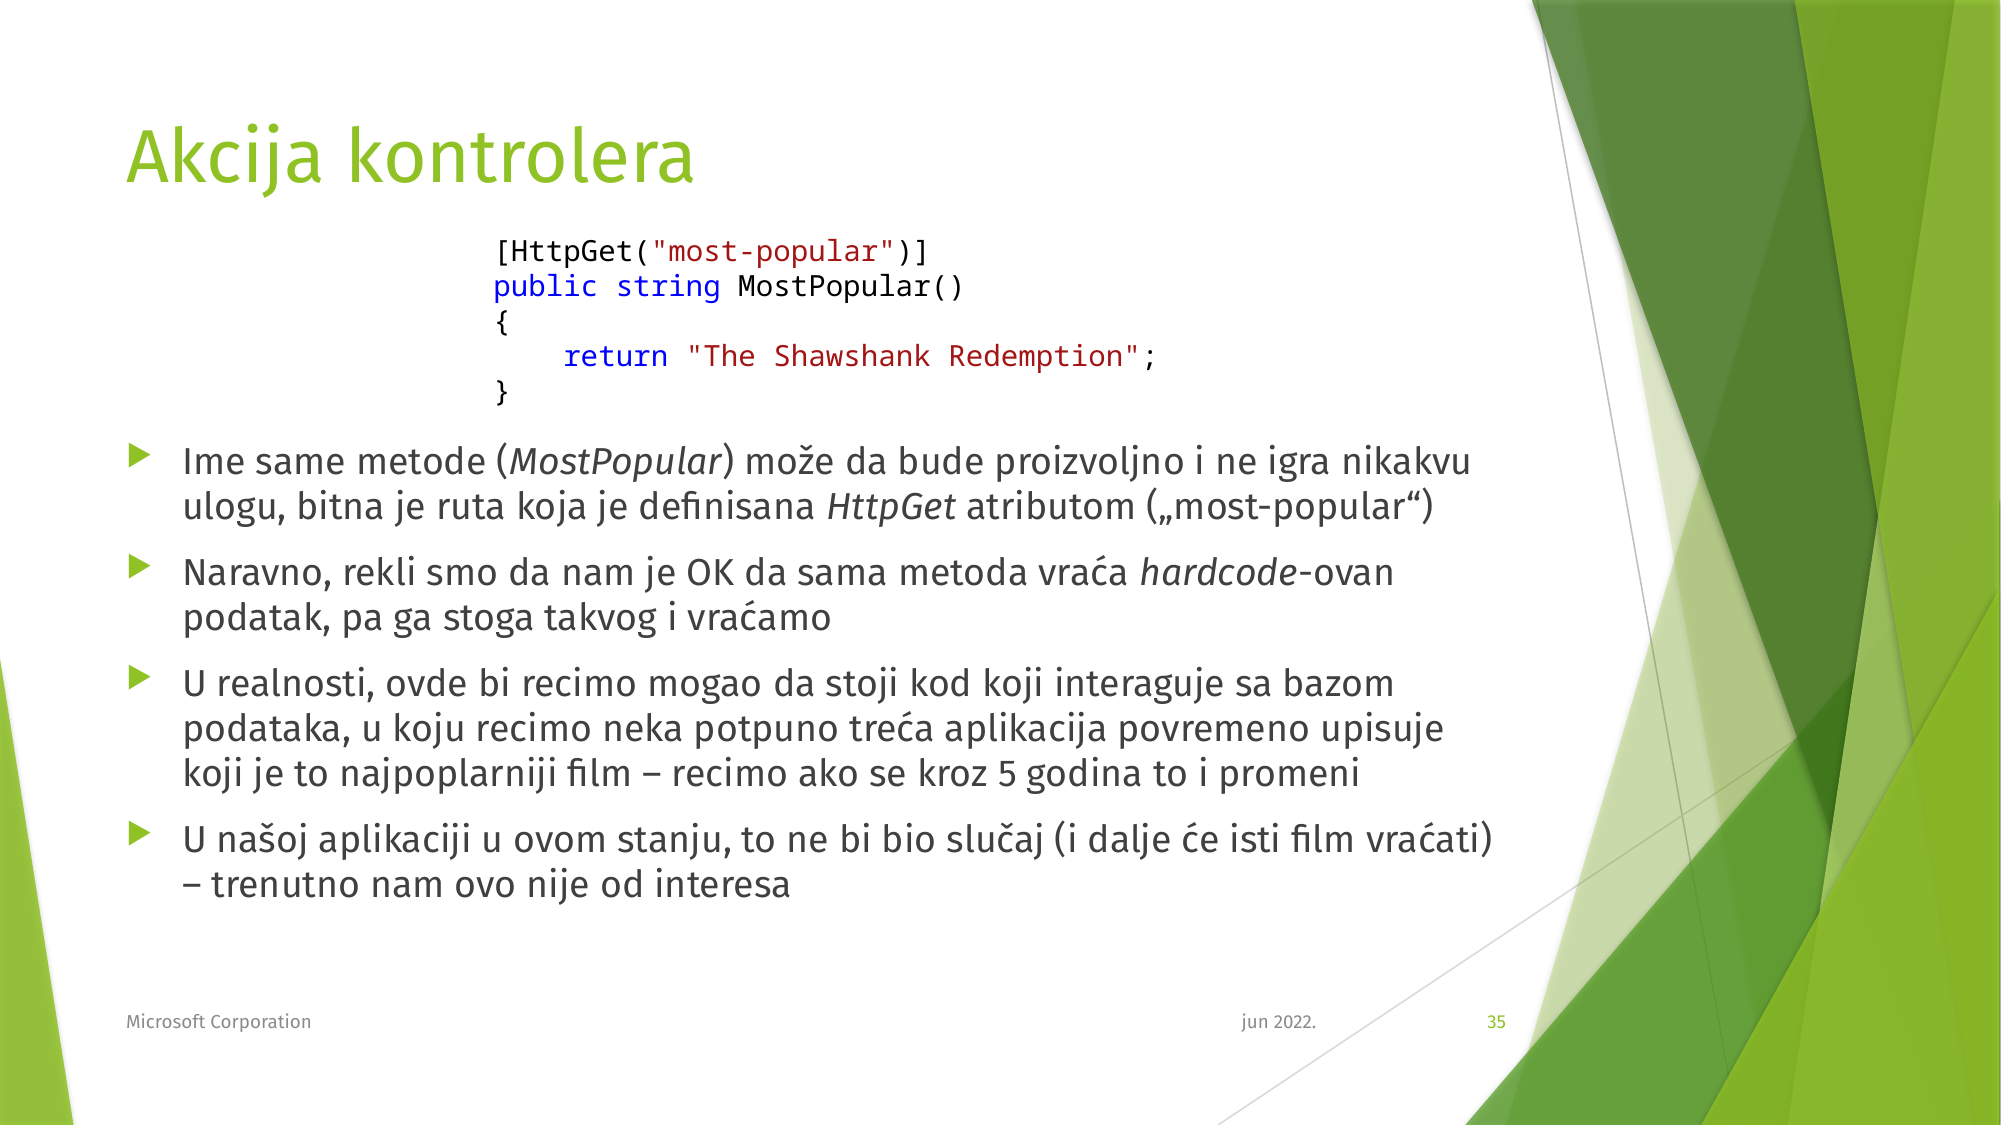

# Akcija kontrolera
[HttpGet("most-popular")]
public string MostPopular()
{
    return "The Shawshank Redemption";
}
Ime same metode (MostPopular) može da bude proizvoljno i ne igra nikakvu ulogu, bitna je ruta koja je definisana HttpGet atributom („most-popular“)
Naravno, rekli smo da nam je OK da sama metoda vraća hardcode-ovan podatak, pa ga stoga takvog i vraćamo
U realnosti, ovde bi recimo mogao da stoji kod koji interaguje sa bazom podataka, u koju recimo neka potpuno treća aplikacija povremeno upisuje koji je to najpoplarniji film – recimo ako se kroz 5 godina to i promeni
U našoj aplikaciji u ovom stanju, to ne bi bio slučaj (i dalje će isti film vraćati) – trenutno nam ovo nije od interesa
Microsoft Corporation
jun 2022.
35